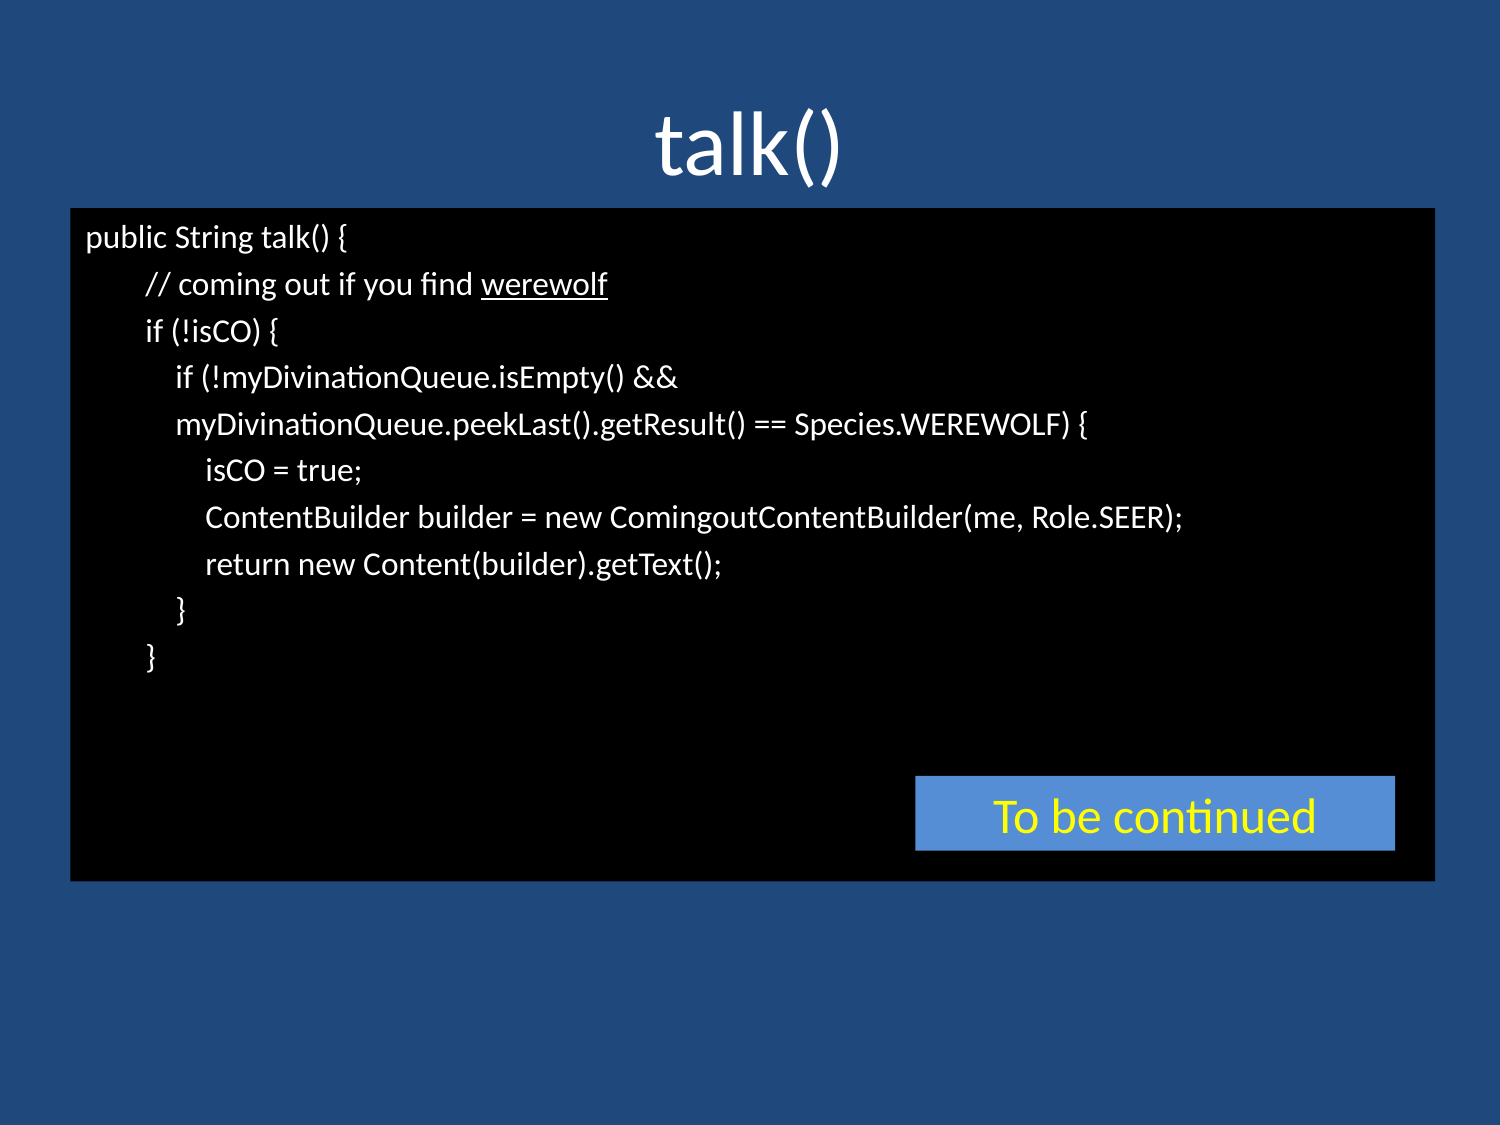

# talk()
public String talk() {
        // coming out if you find werewolf
        if (!isCO) {
            if (!myDivinationQueue.isEmpty() &&
            myDivinationQueue.peekLast().getResult() == Species.WEREWOLF) {
                isCO = true;
                ContentBuilder builder = new ComingoutContentBuilder(me, Role.SEER);
                return new Content(builder).getText();
            }
        }

To be continued